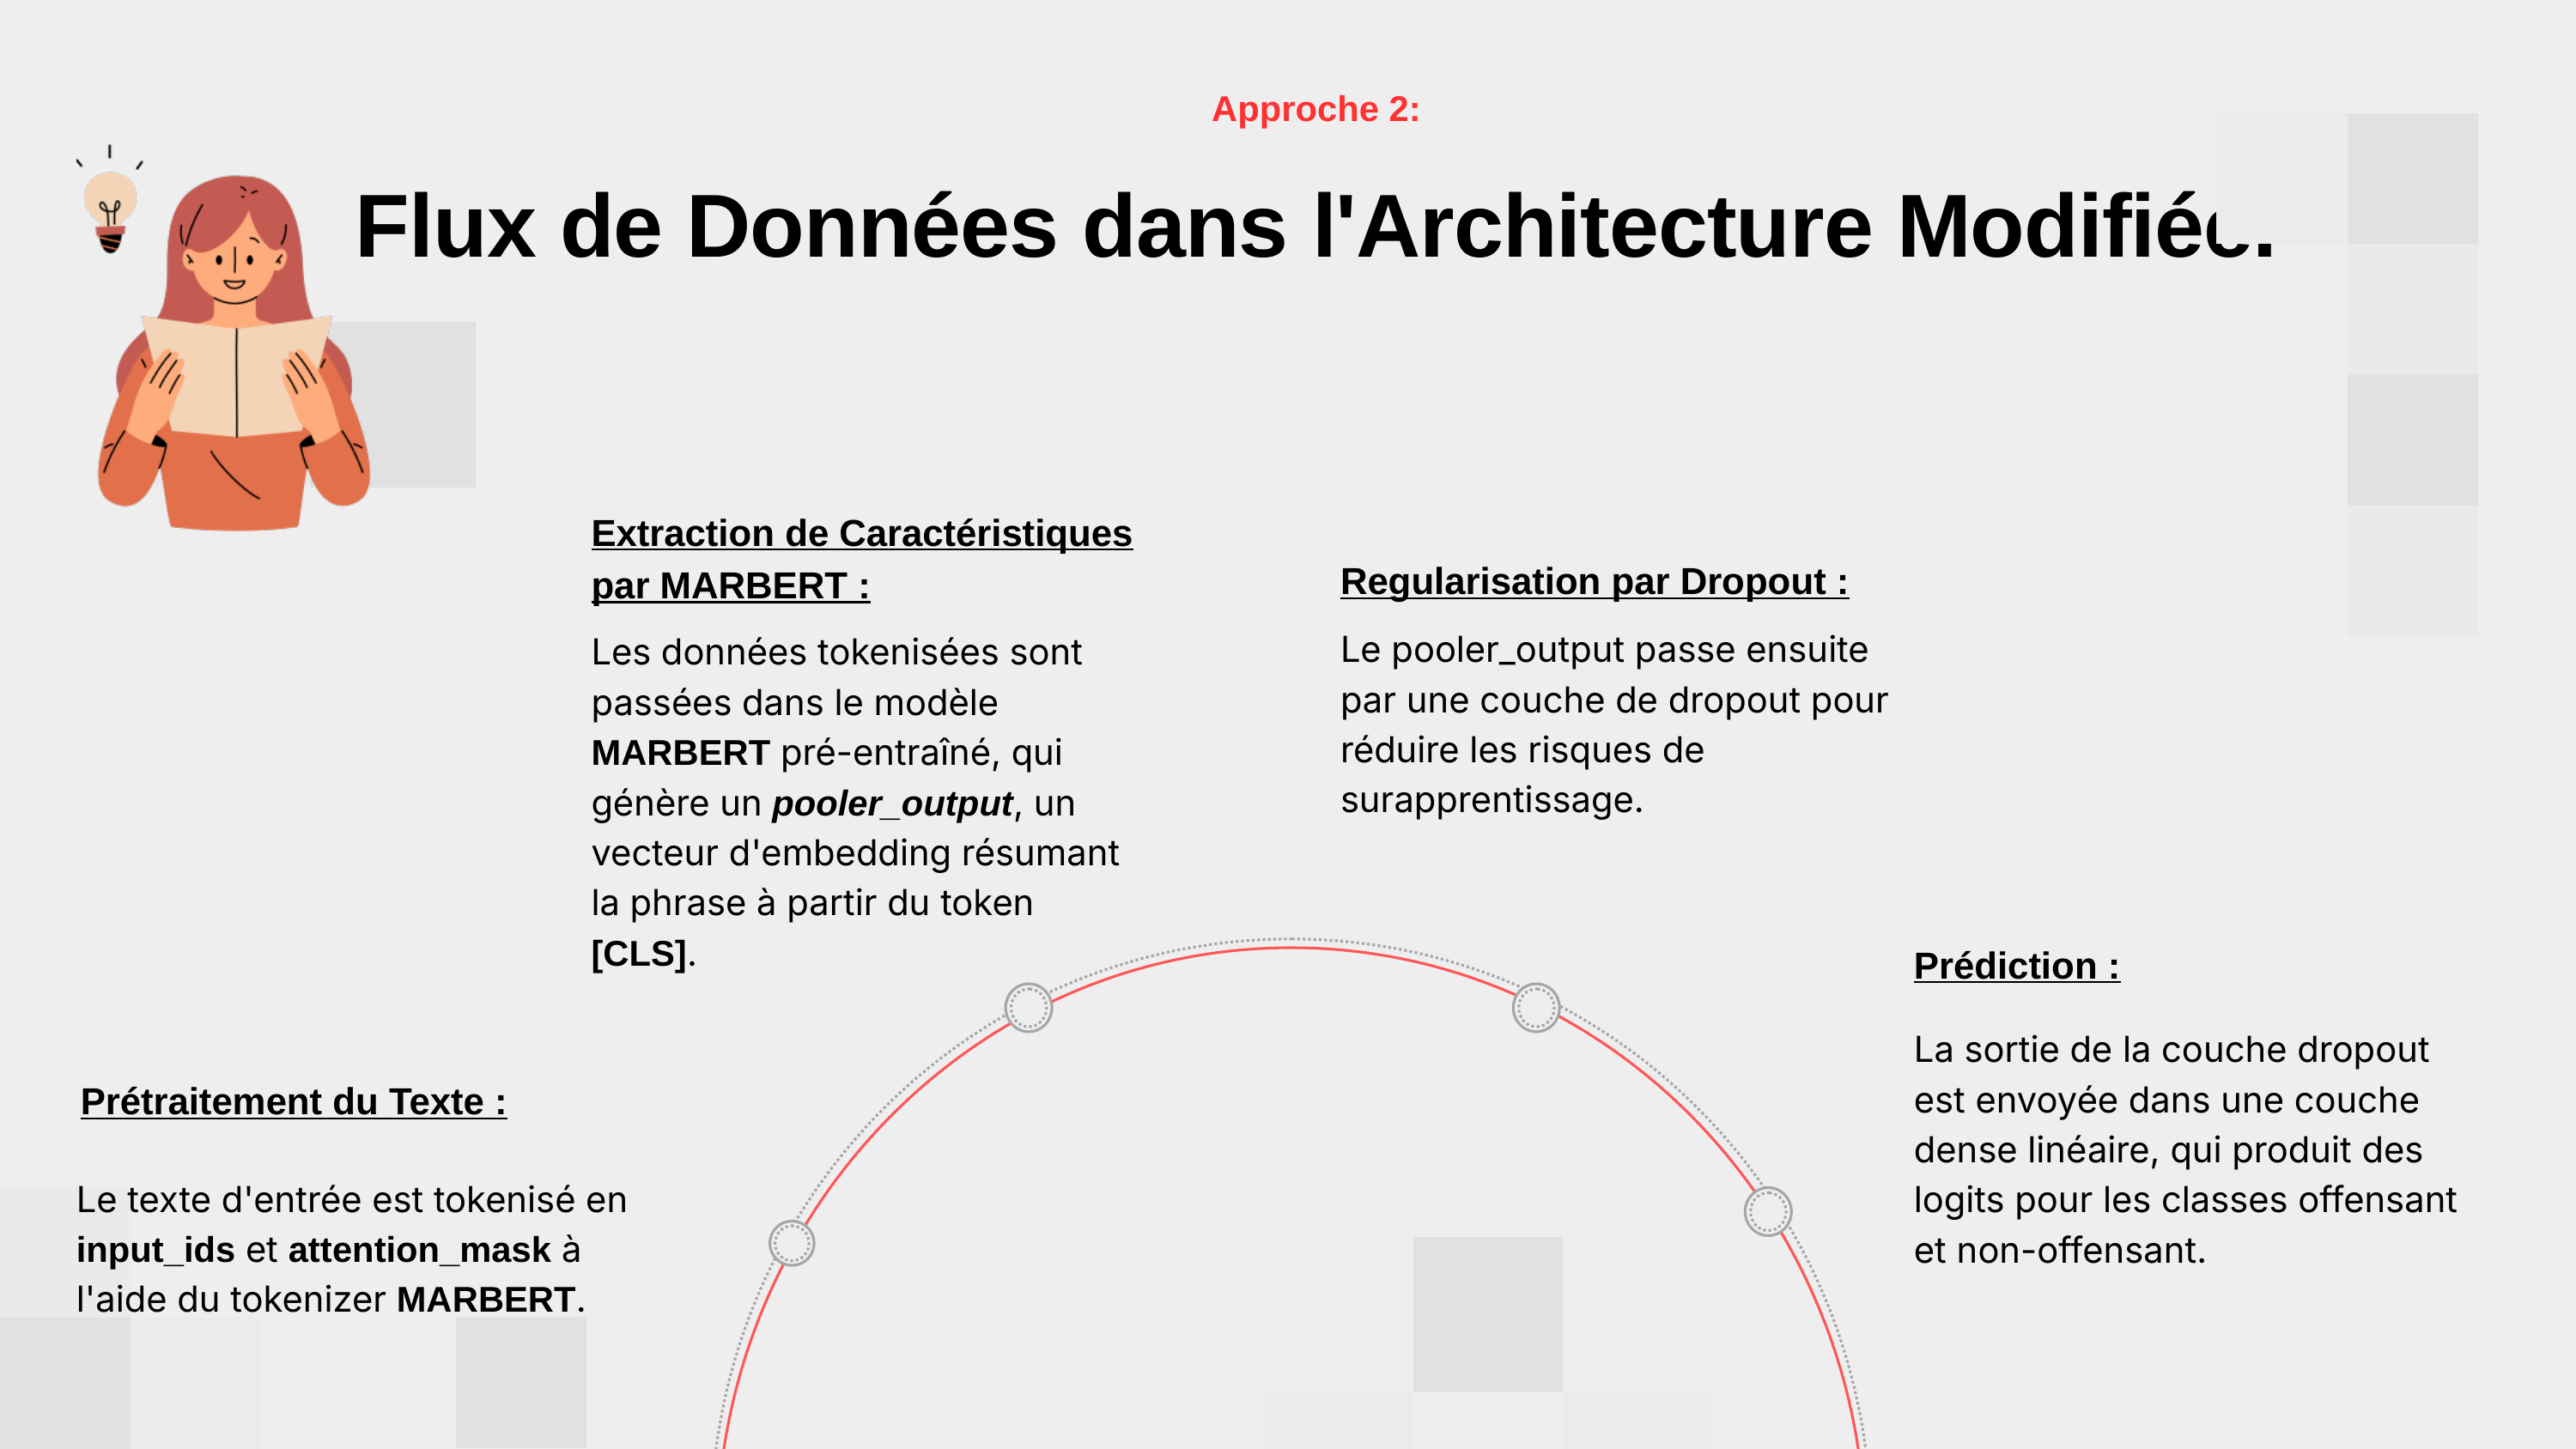

Approche 2:

Flux de Données dans l'Architecture Modifiée.

Extraction de Caractéristiques par MARBERT :
Regularisation par Dropout :
Le pooler_output passe ensuite par une couche de dropout pour réduire les risques de surapprentissage.

Les données tokenisées sont passées dans le modèle MARBERT pré-entraîné, qui génère un pooler_output, un vecteur d'embedding résumant la phrase à partir du token [CLS].

Prédiction :

La sortie de la couche dropout est envoyée dans une couche dense linéaire, qui produit des logits pour les classes offensant et non-offensant.
Prétraitement du Texte :
Le texte d'entrée est tokenisé en input_ids et attention_mask à l'aide du tokenizer MARBERT.